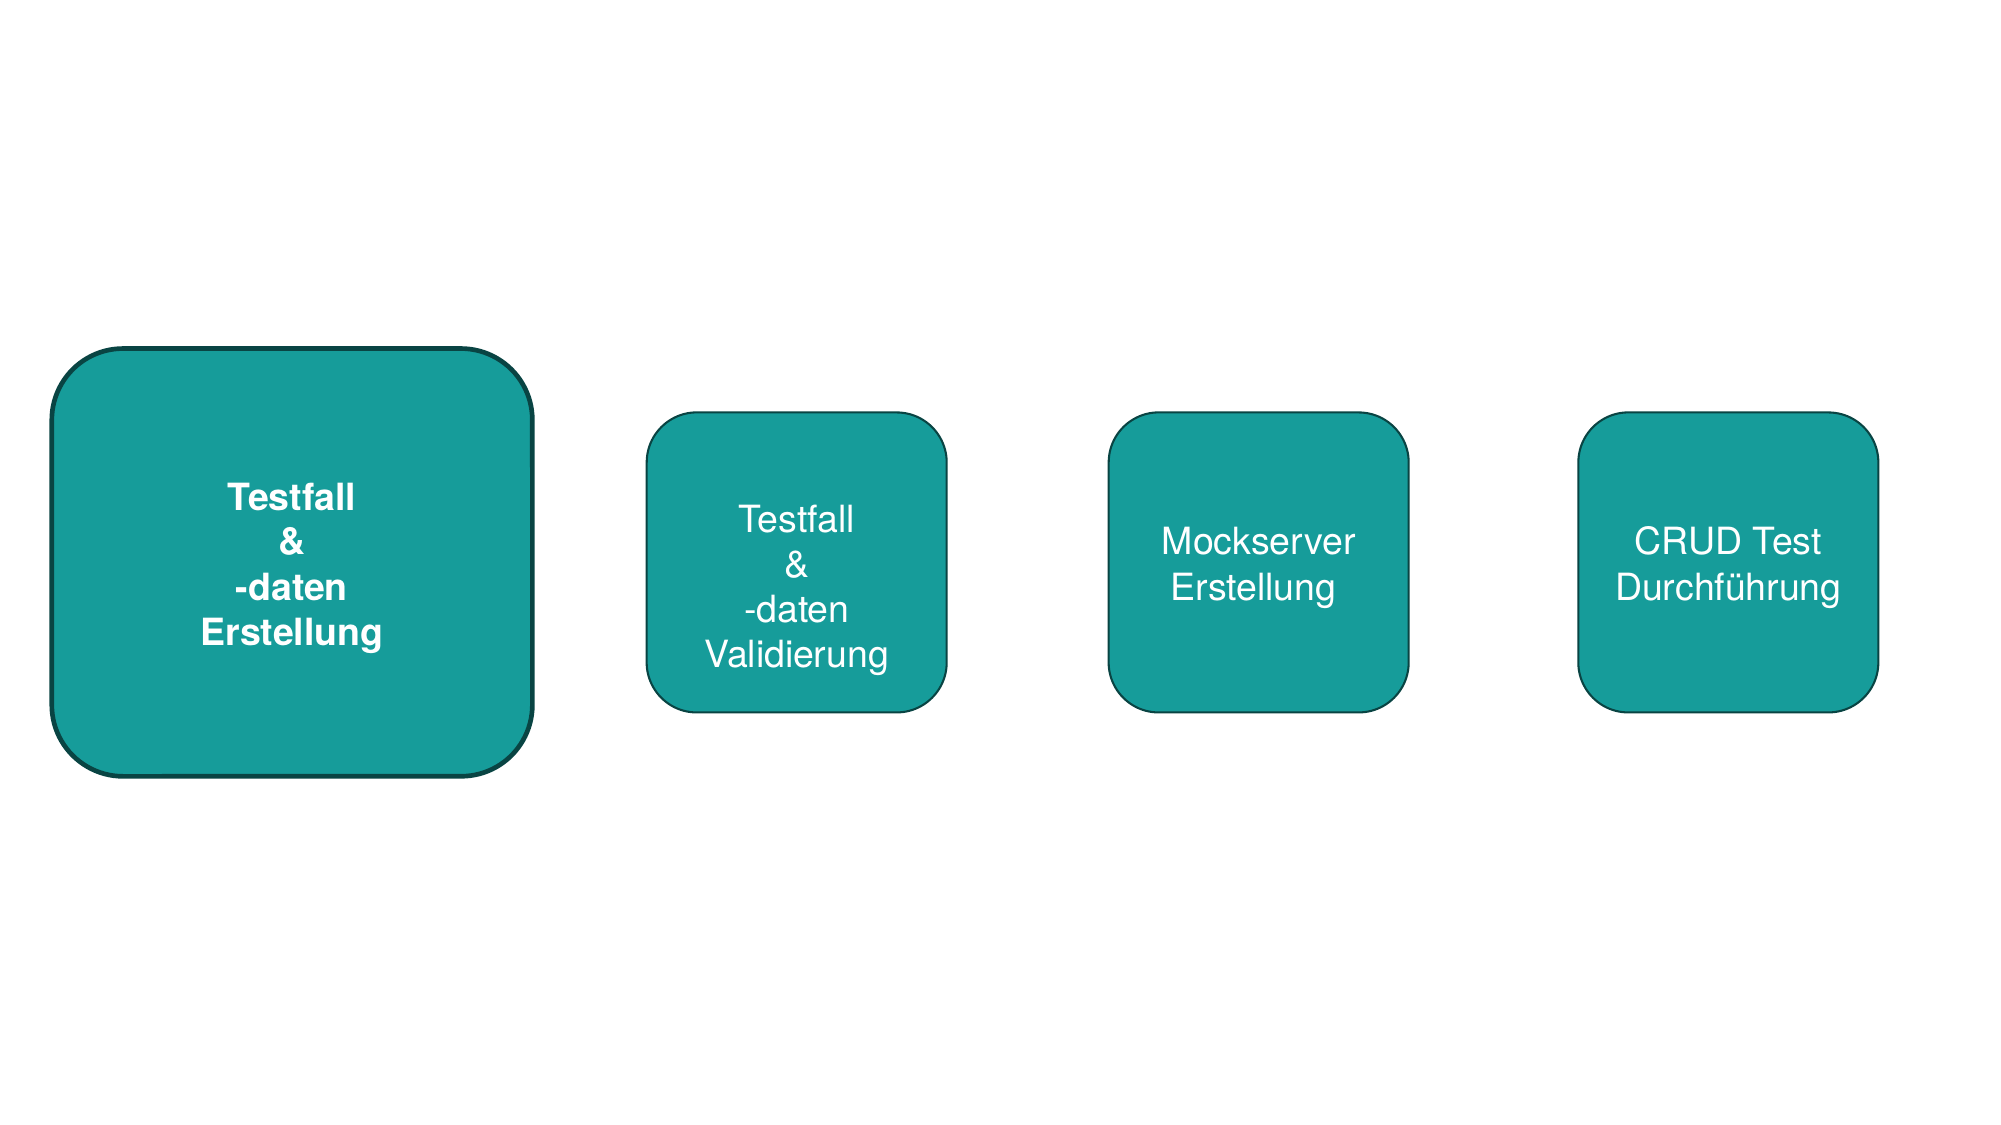

User gibt Ja zurück
Testfall
&
-daten
Erstellung
OpenAPI-Def
&
GAB-Analyse

Testfall
&
-daten
Validierung

Mockserver
Erstellung
CRUD Test
Durchführung
Open API
Nachfrage
User gibt Verbesserun-gsvorschäge